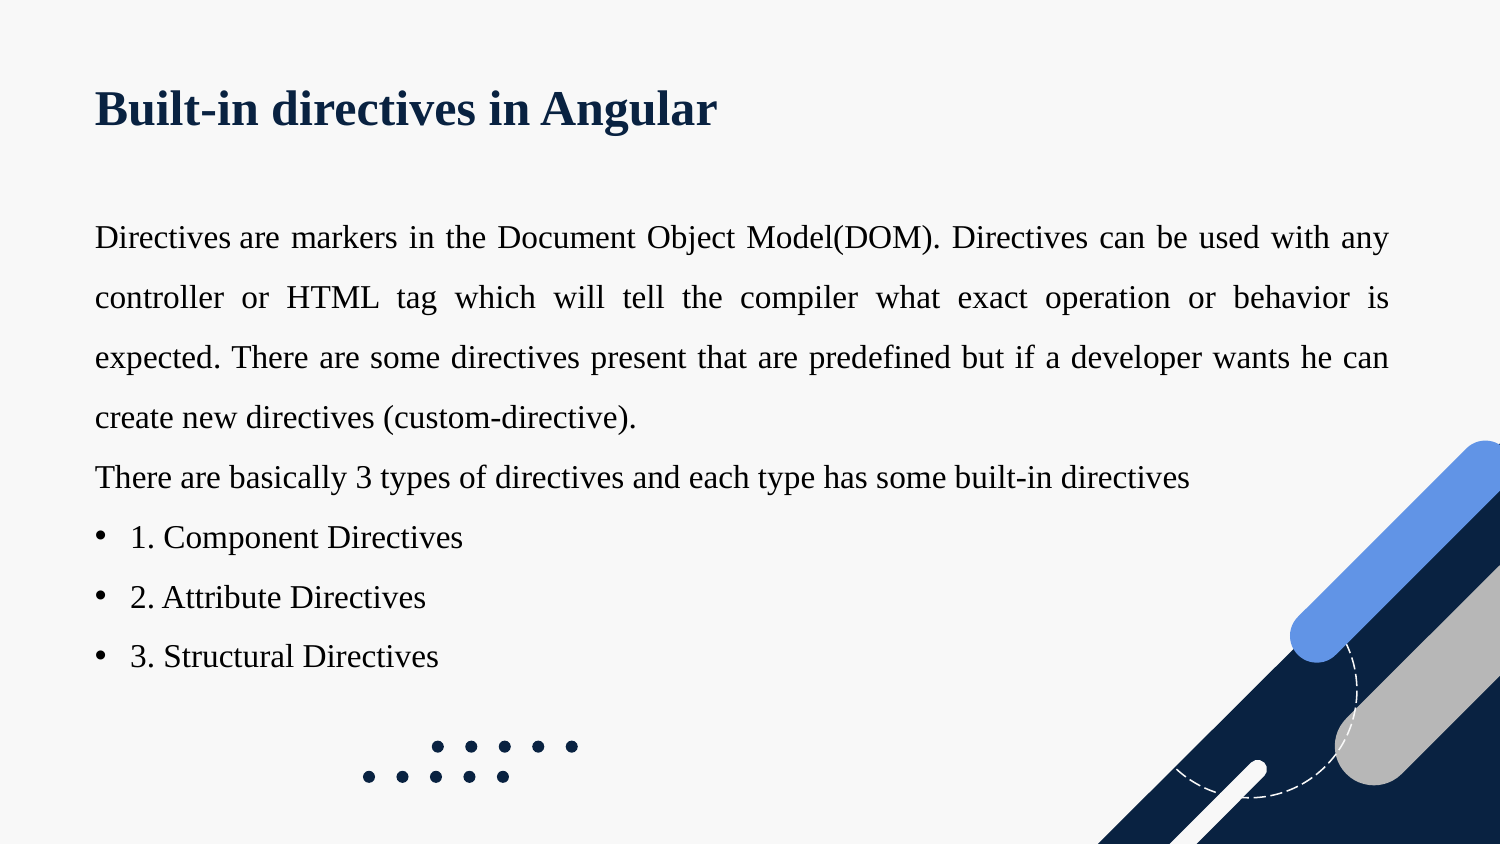

Built-in directives in Angular

Directives are markers in the Document Object Model(DOM). Directives can be used with any controller or HTML tag which will tell the compiler what exact operation or behavior is expected. There are some directives present that are predefined but if a developer wants he can create new directives (custom-directive).
There are basically 3 types of directives and each type has some built-in directives
1. Component Directives
2. Attribute Directives
3. Structural Directives